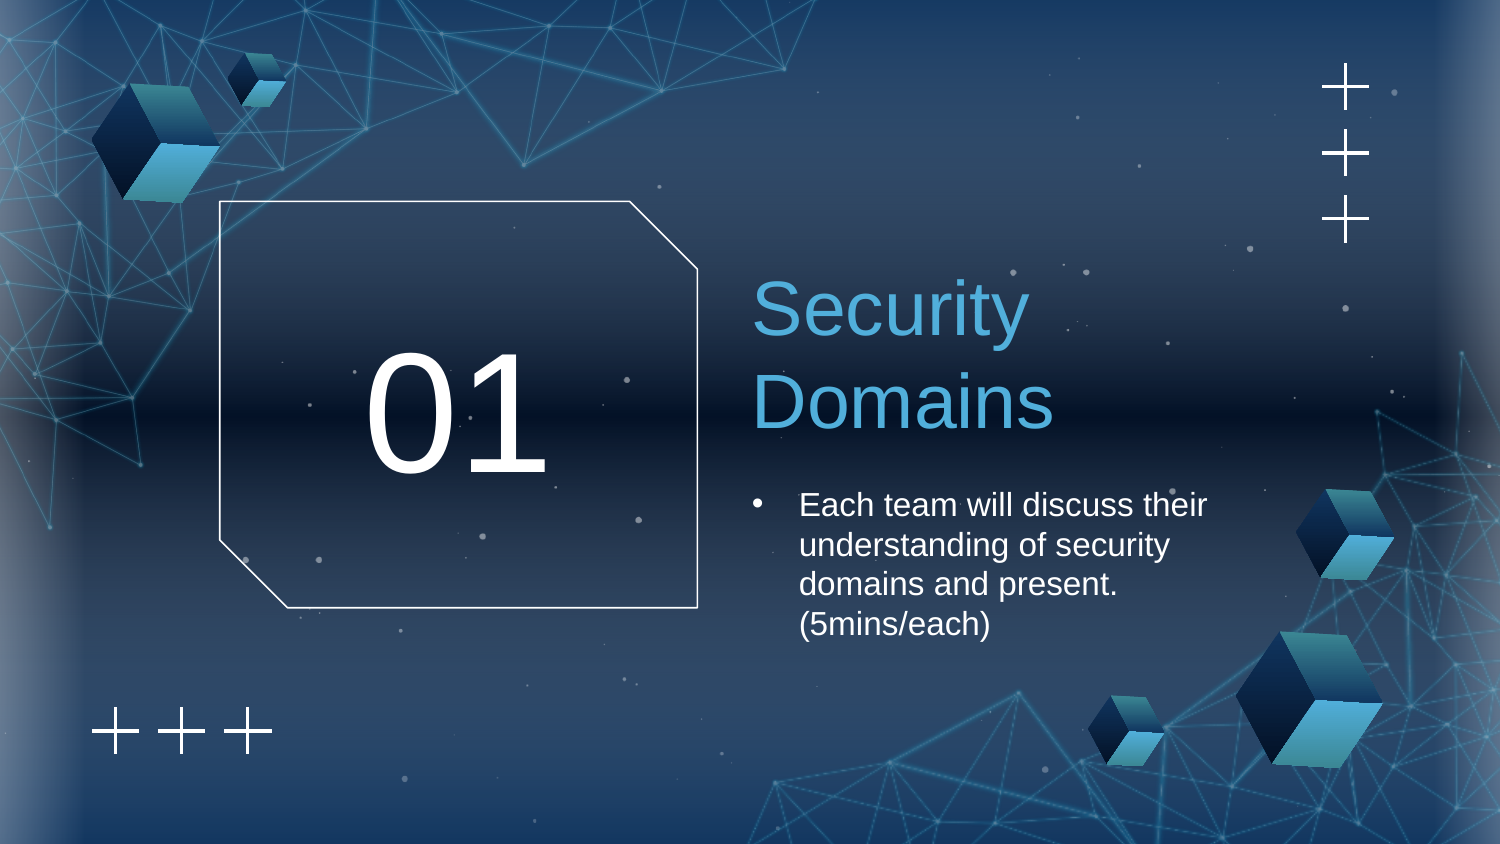

# Security Domains
01
Each team will discuss their understanding of security domains and present. (5mins/each)